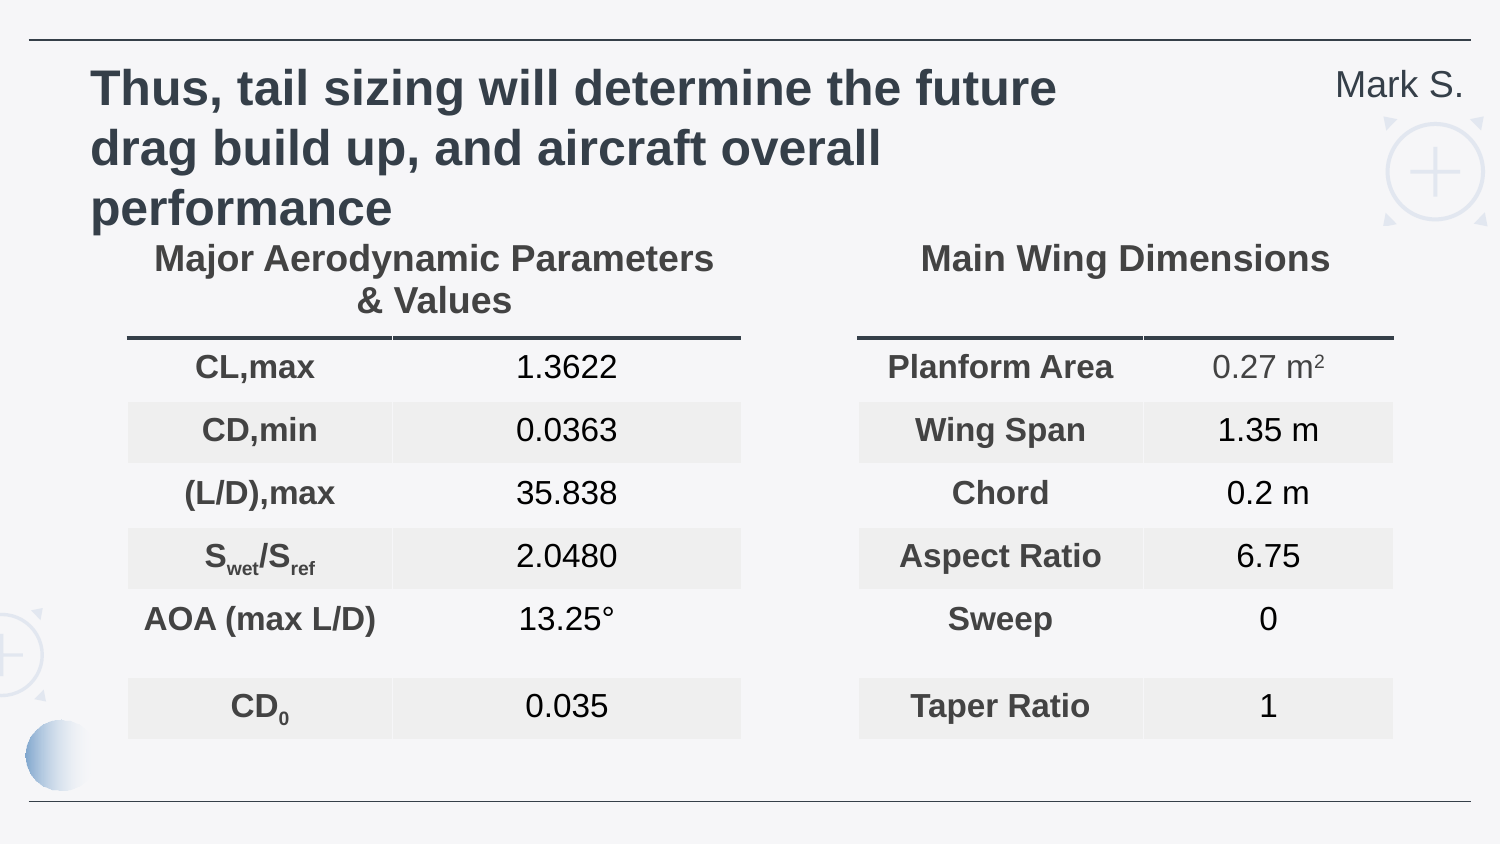

Mark S.
# Thus, tail sizing will determine the future drag build up, and aircraft overall performance
| Major Aerodynamic Parameters & Values |  |  | Main Wing Dimensions |  |
| --- | --- | --- | --- | --- |
| CL,max | 1.3622 |  | Planform Area | 0.27 m2 |
| CD,min | 0.0363 |  | Wing Span | 1.35 m |
| (L/D),max | 35.838 |  | Chord | 0.2 m |
| Swet/Sref | 2.0480 |  | Aspect Ratio | 6.75 |
| AOA (max L/D) | 13.25° |  | Sweep | 0 |
| CD0 | 0.035 |  | Taper Ratio | 1 |